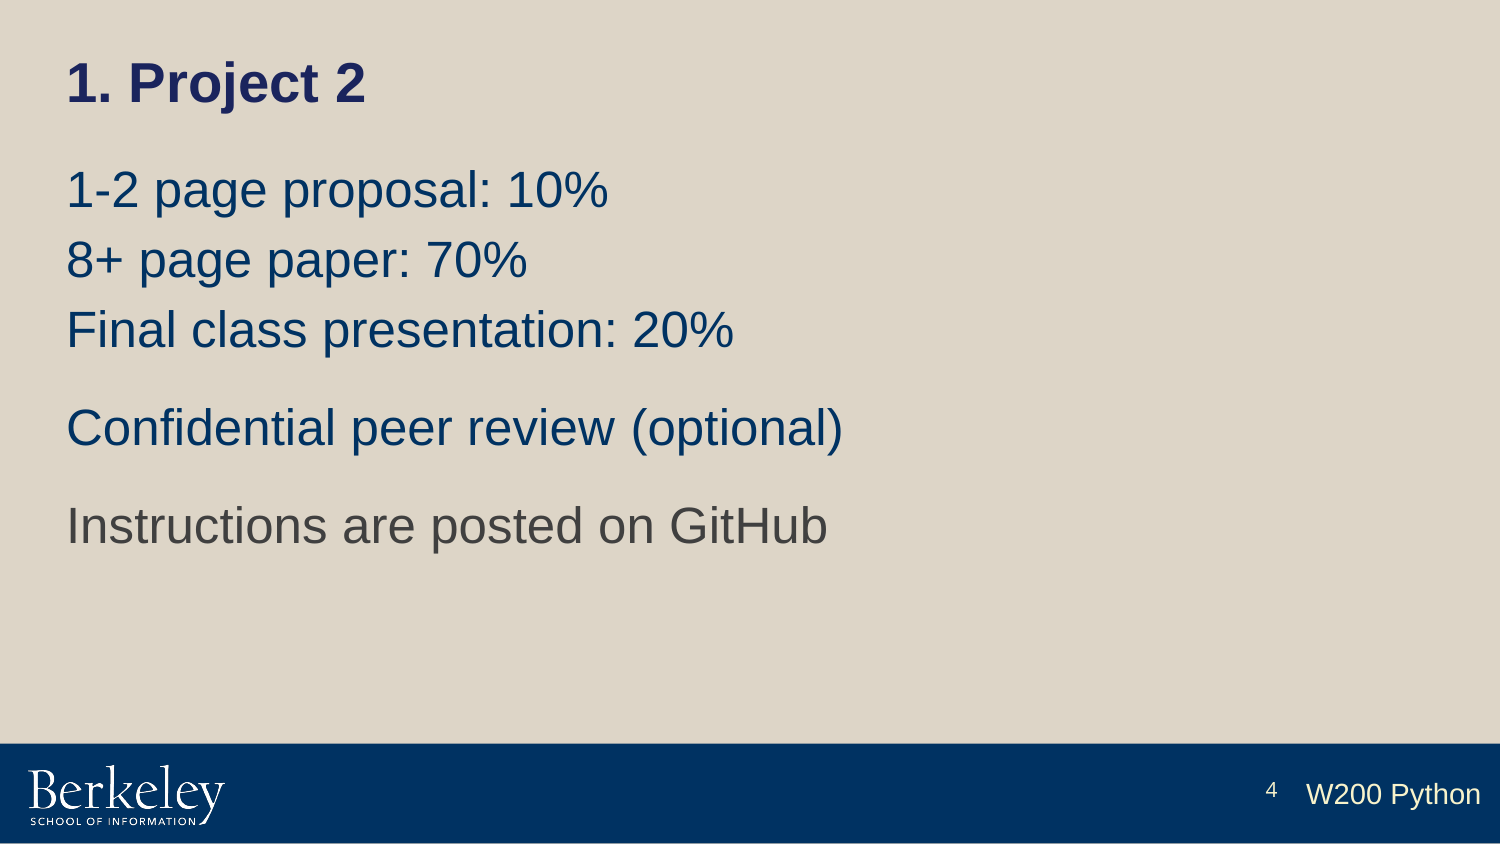

1. Project 2
1-2 page proposal: 10%
8+ page paper: 70%
Final class presentation: 20%
Confidential peer review (optional)
Instructions are posted on GitHub
4